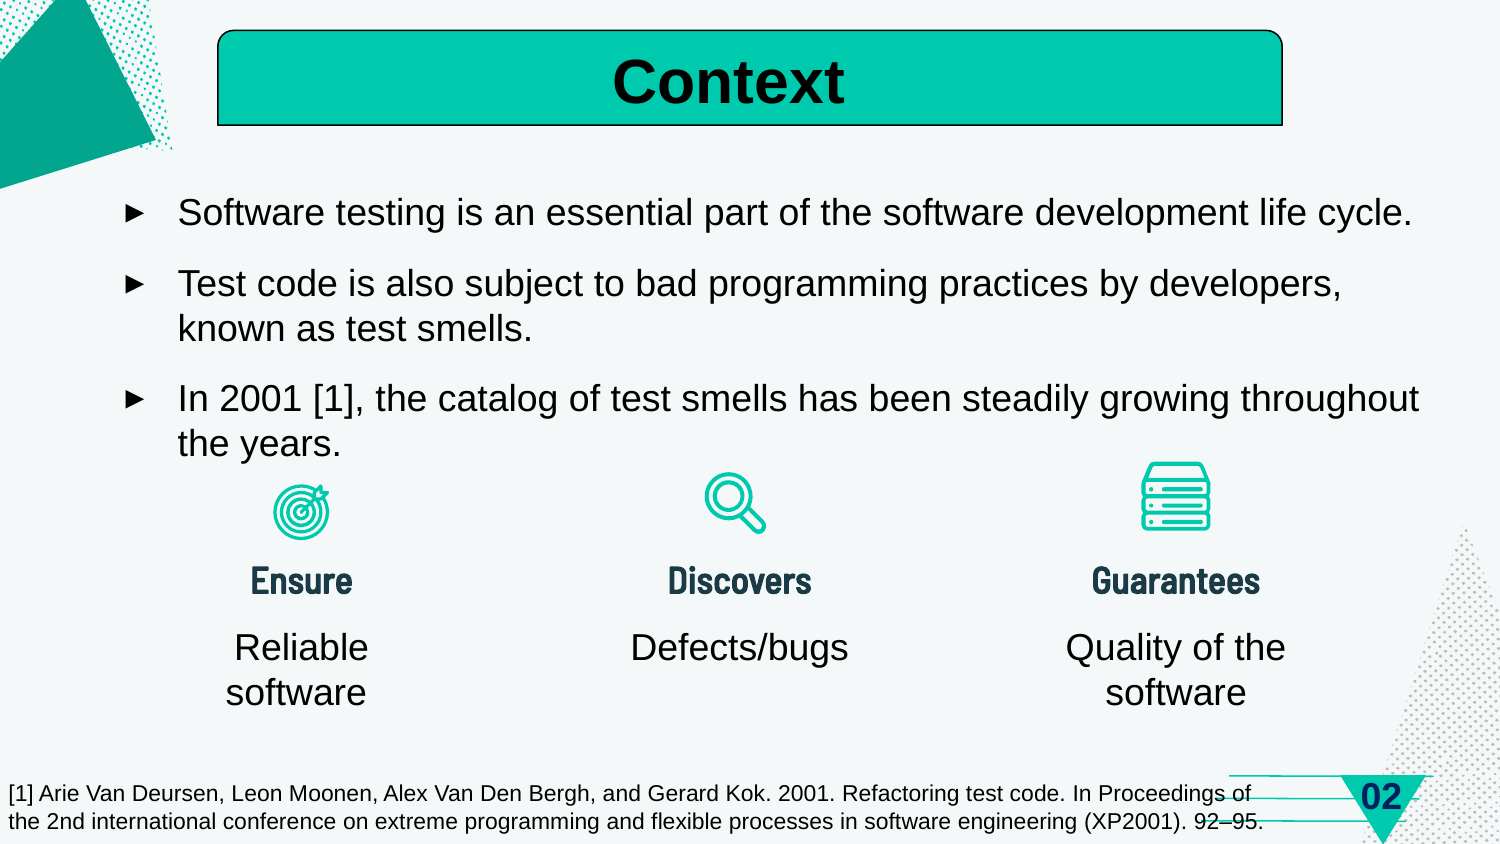

# Context

Software testing is an essential part of the software development life cycle.

Test code is also subject to bad programming practices by developers, known as test smells.

In 2001 [1], the catalog of test smells has been steadily growing throughout the years.

Ensure
Discovers
Guarantees
Reliable software

Defects/bugs

Quality of the software

02
[1] Arie Van Deursen, Leon Moonen, Alex Van Den Bergh, and Gerard Kok. 2001. Refactoring test code. In Proceedings of the 2nd international conference on extreme programming and flexible processes in software engineering (XP2001). 92–95.